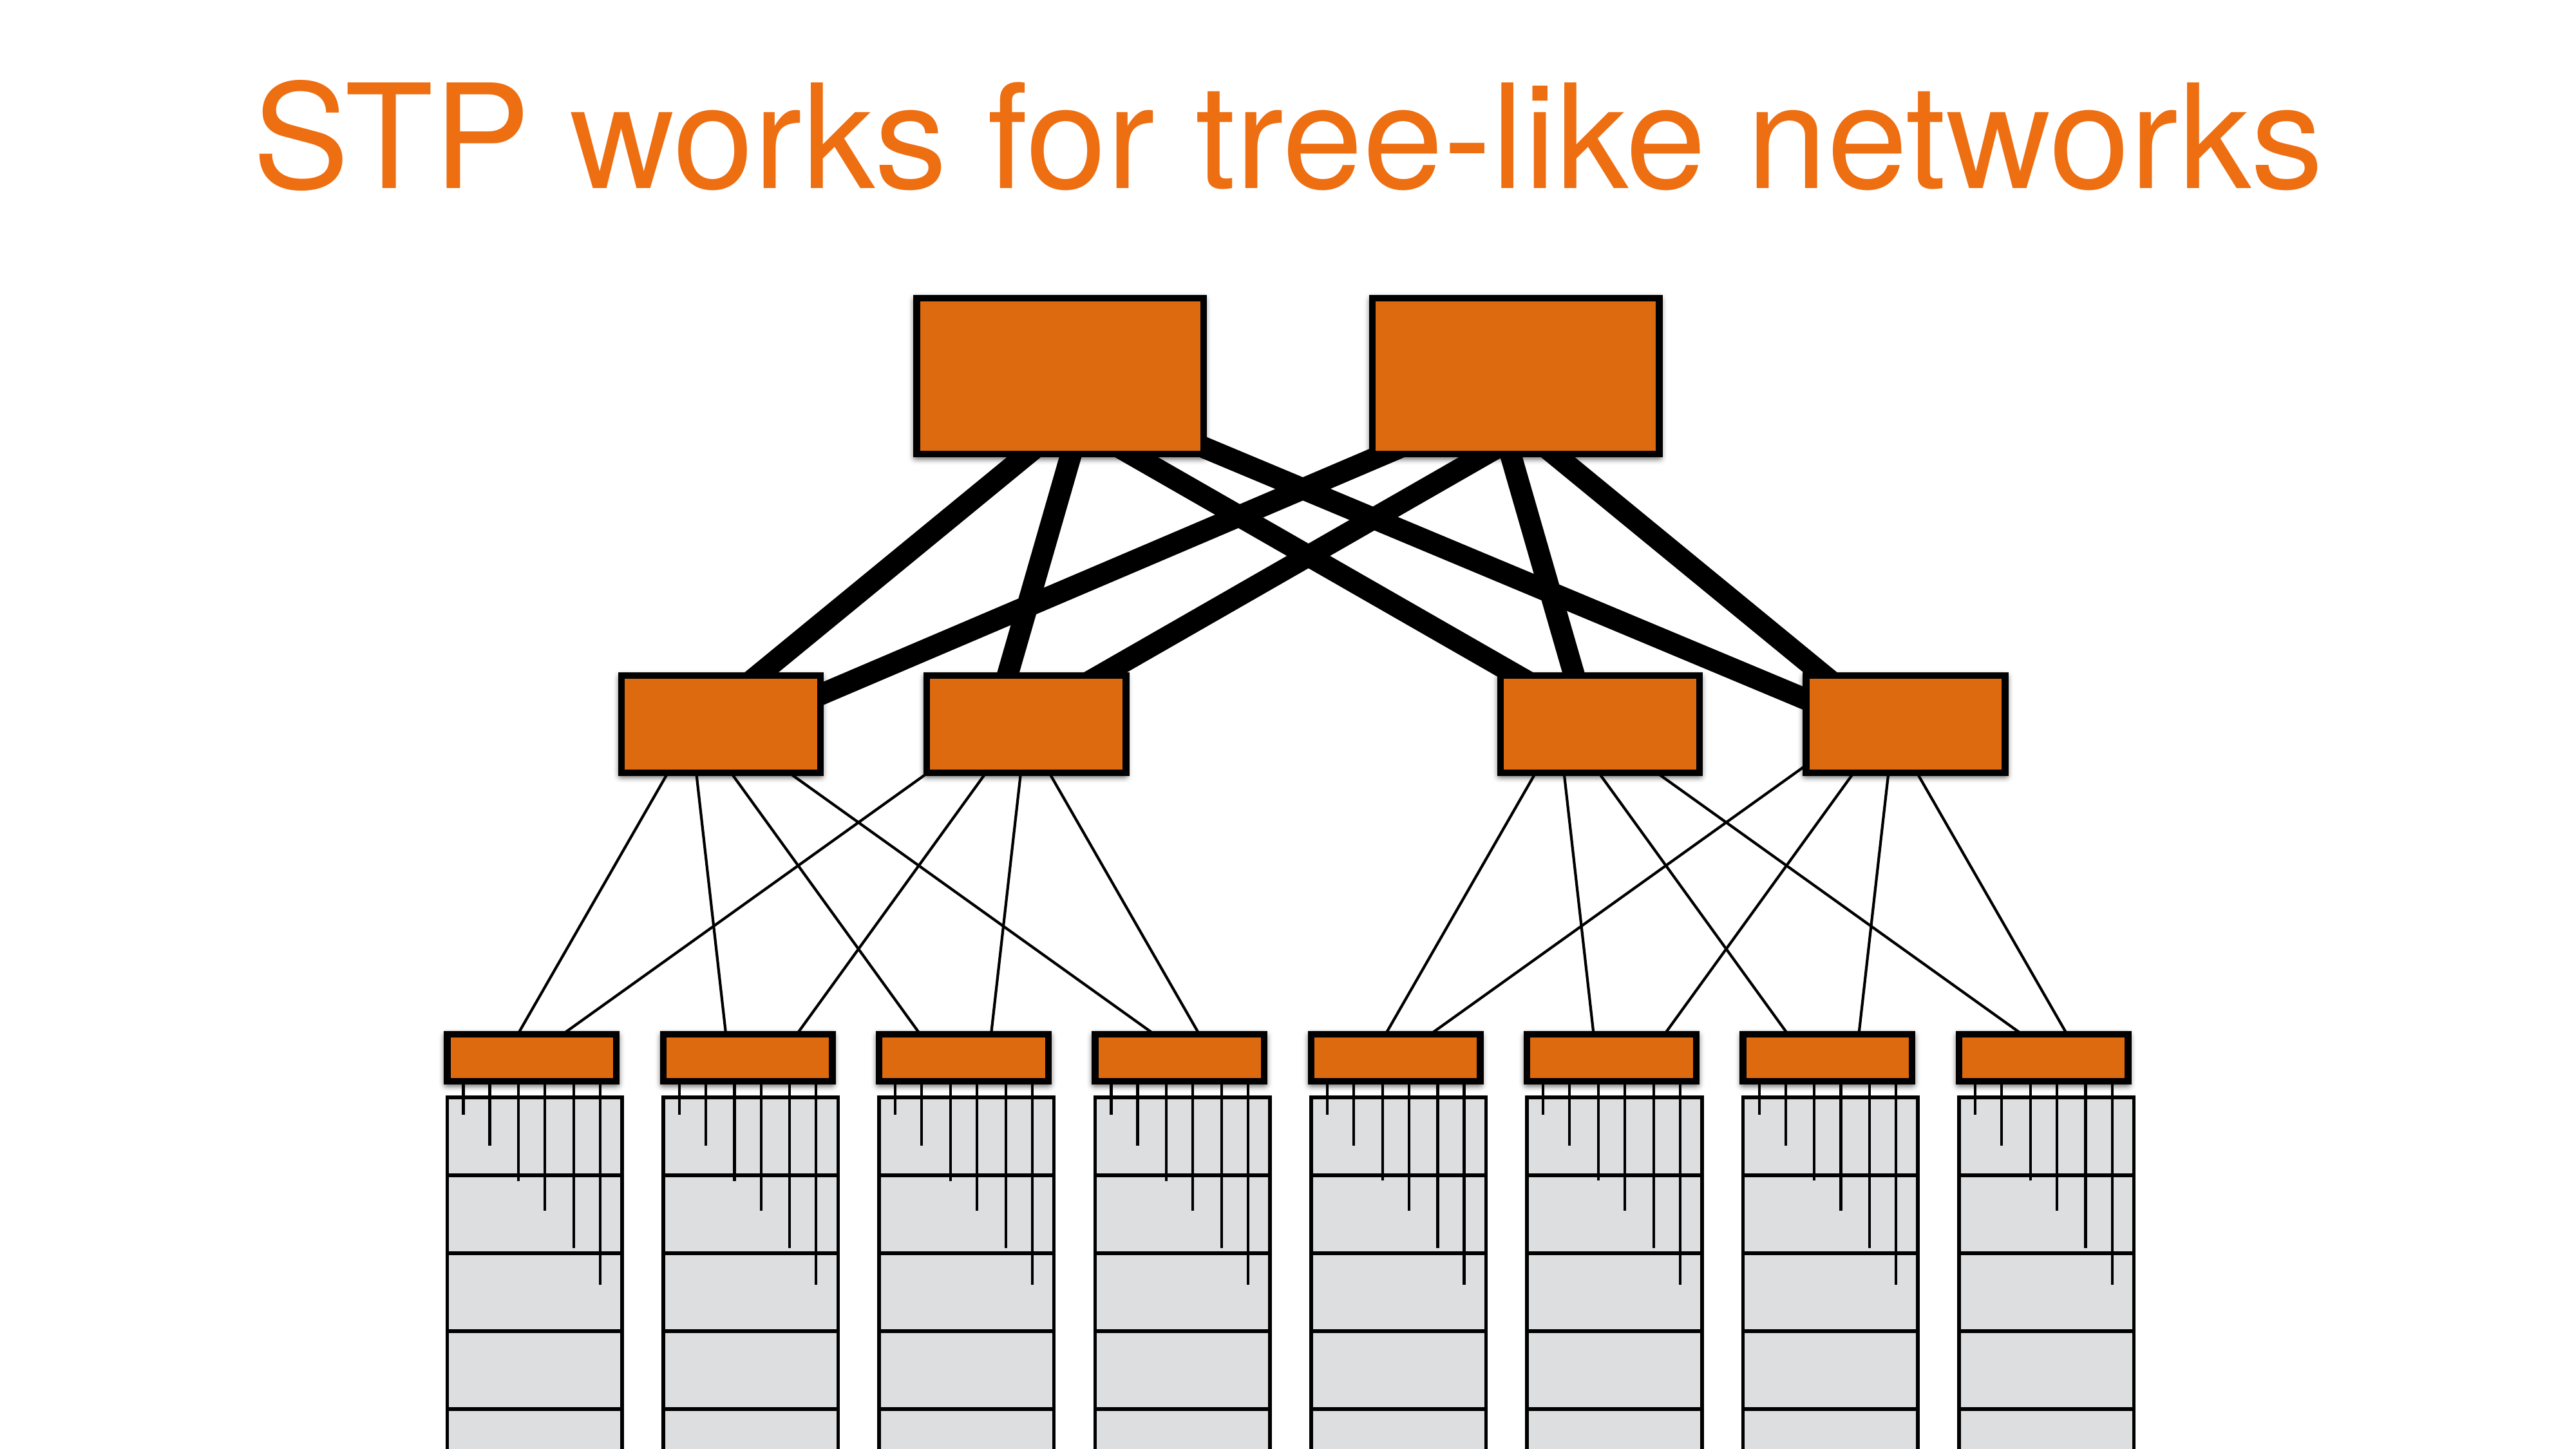

# STP works for tree-like networks

|  |
| --- |
|  |
|  |
|  |
|  |
|  |

|  |
| --- |
|  |
|  |
|  |
|  |
|  |

|  |
| --- |
|  |
|  |
|  |
|  |
|  |

|  |
| --- |
|  |
|  |
|  |
|  |
|  |

|  |
| --- |
|  |
|  |
|  |
|  |
|  |

|  |
| --- |
|  |
|  |
|  |
|  |
|  |

|  |
| --- |
|  |
|  |
|  |
|  |
|  |

|  |
| --- |
|  |
|  |
|  |
|  |
|  |